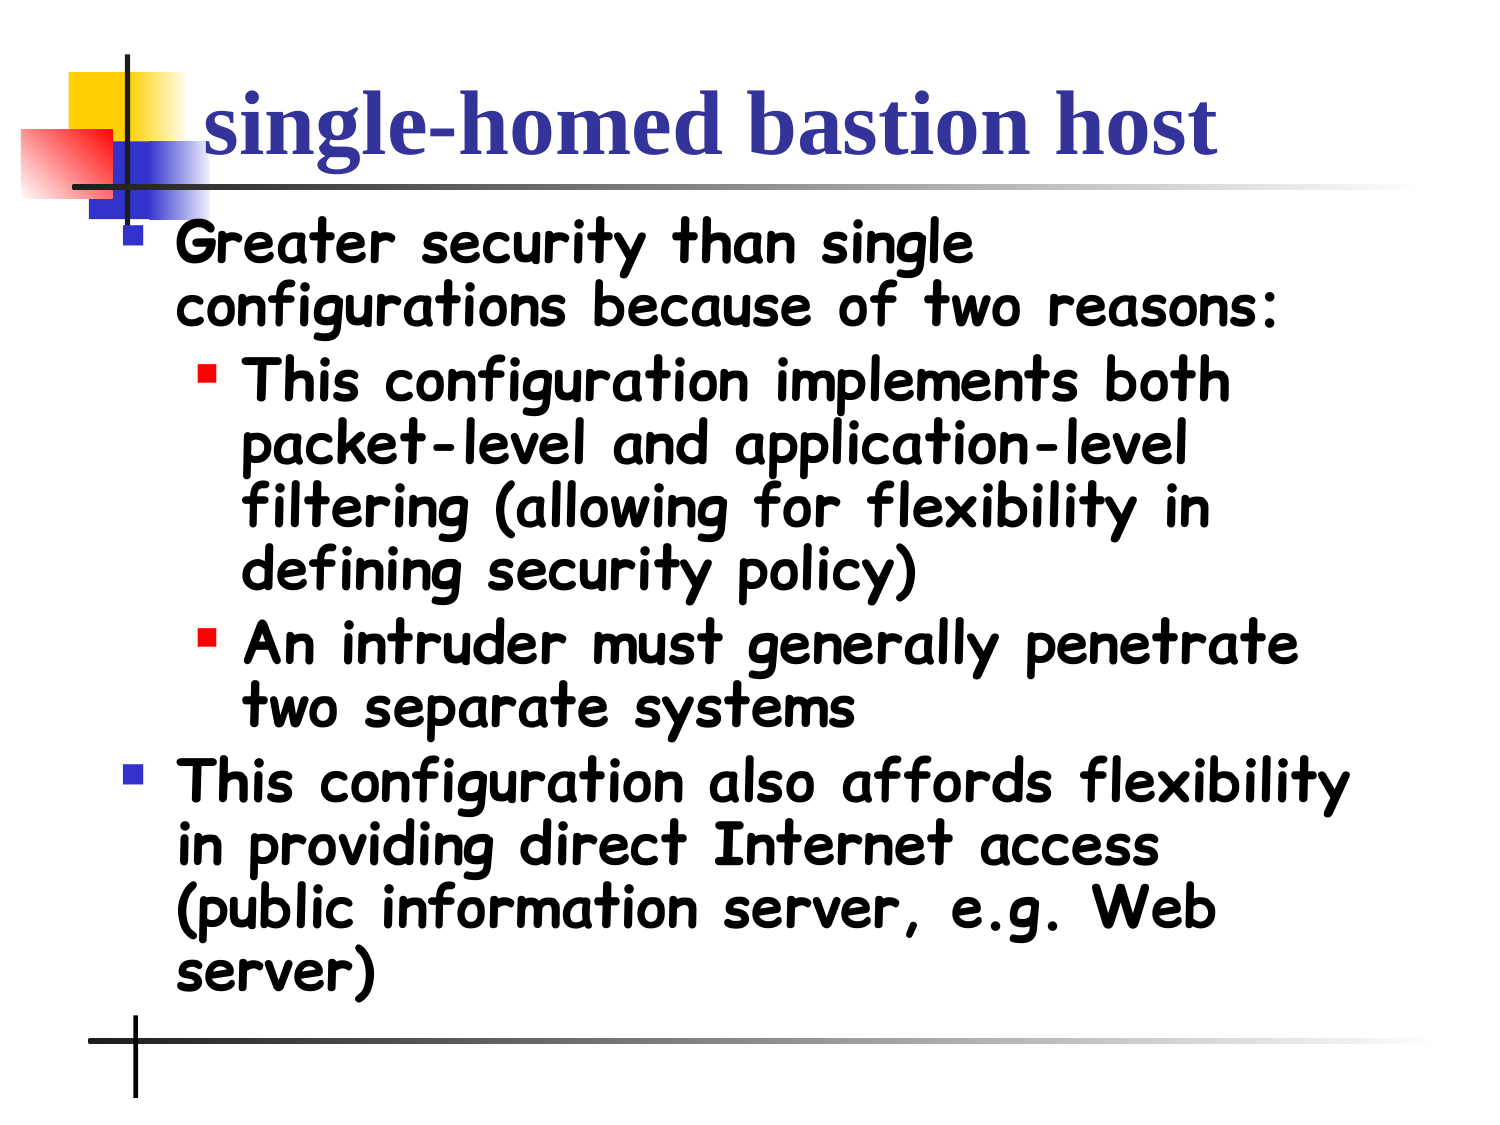

# single-homed bastion host
Greater security than single configurations because of two reasons:
This configuration implements both packet-level and application-level filtering (allowing for flexibility in defining security policy)
An intruder must generally penetrate two separate systems
This configuration also affords flexibility in providing direct Internet access (public information server, e.g. Web server)